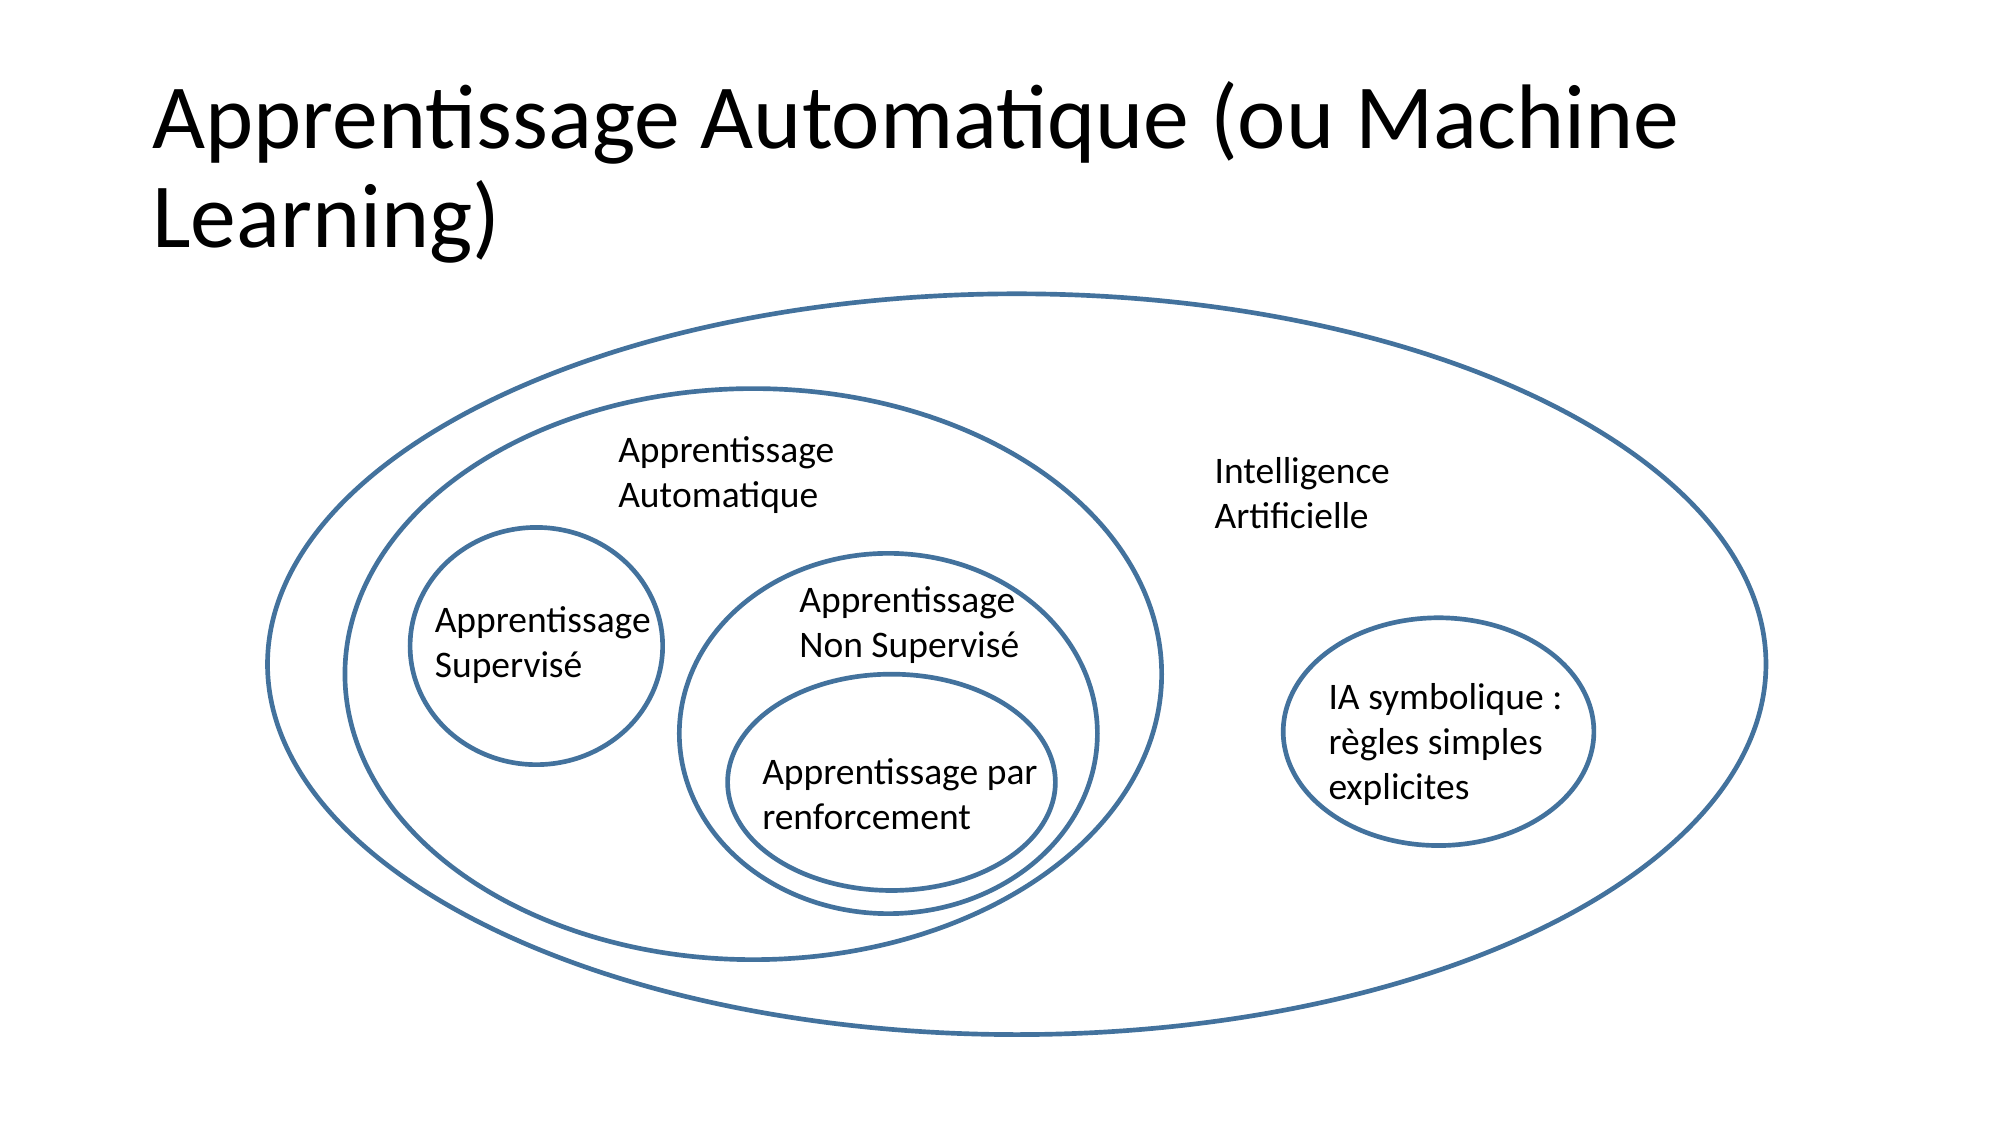

# Apprentissage Automatique (ou Machine Learning)

Apprentissage Automatique
Intelligence Artificielle

Apprentissage Non Supervisé
Apprentissage Supervisé

IA symbolique : règles simples explicites

Apprentissage par renforcement